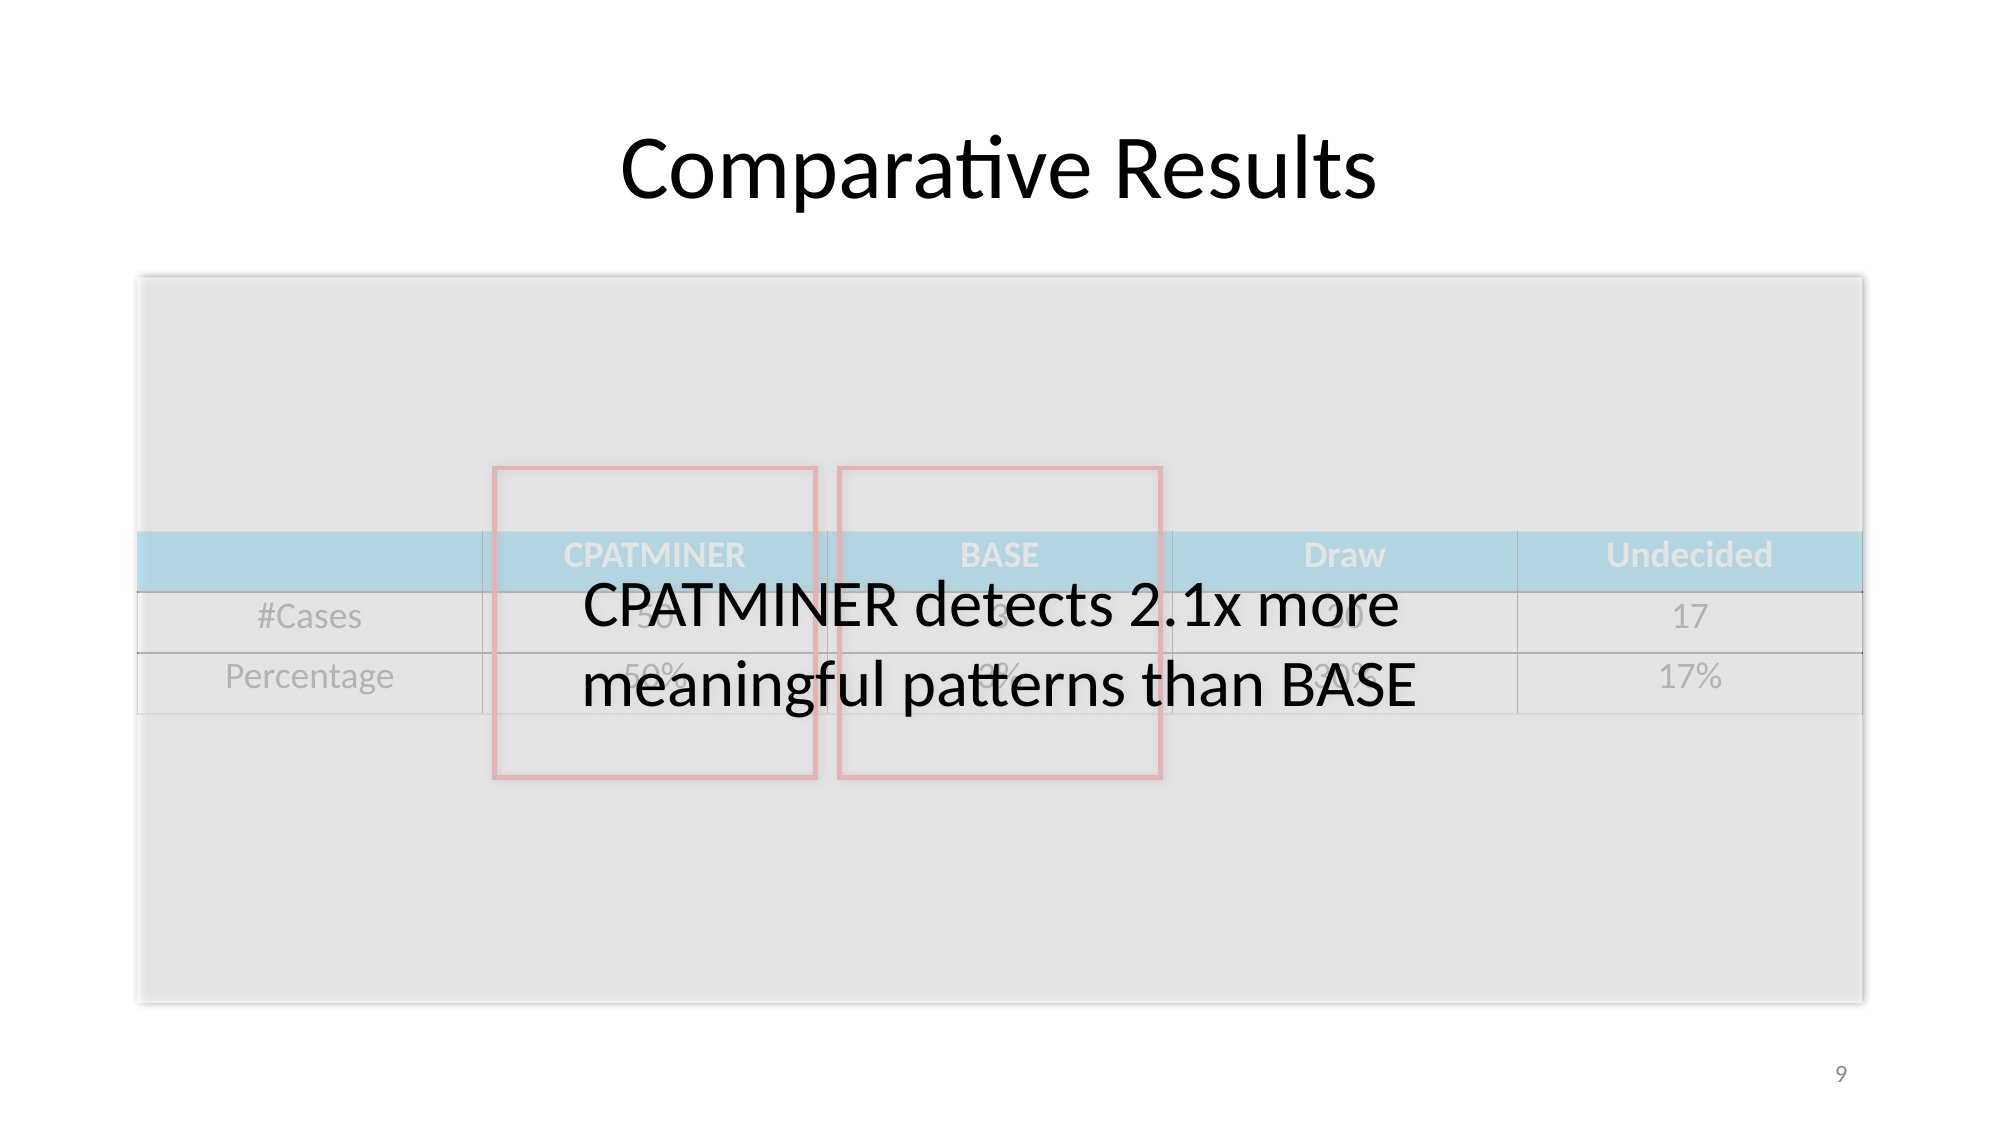

# Comparative Results
CPatMiner detects 2.1x more
meaningful patterns than BASE

|  | CPatMiner | BASE | Draw | Undecided |
| --- | --- | --- | --- | --- |
| #Cases | 50 | 3 | 30 | 17 |
| Percentage | 50% | 3% | 30% | 17% |
9